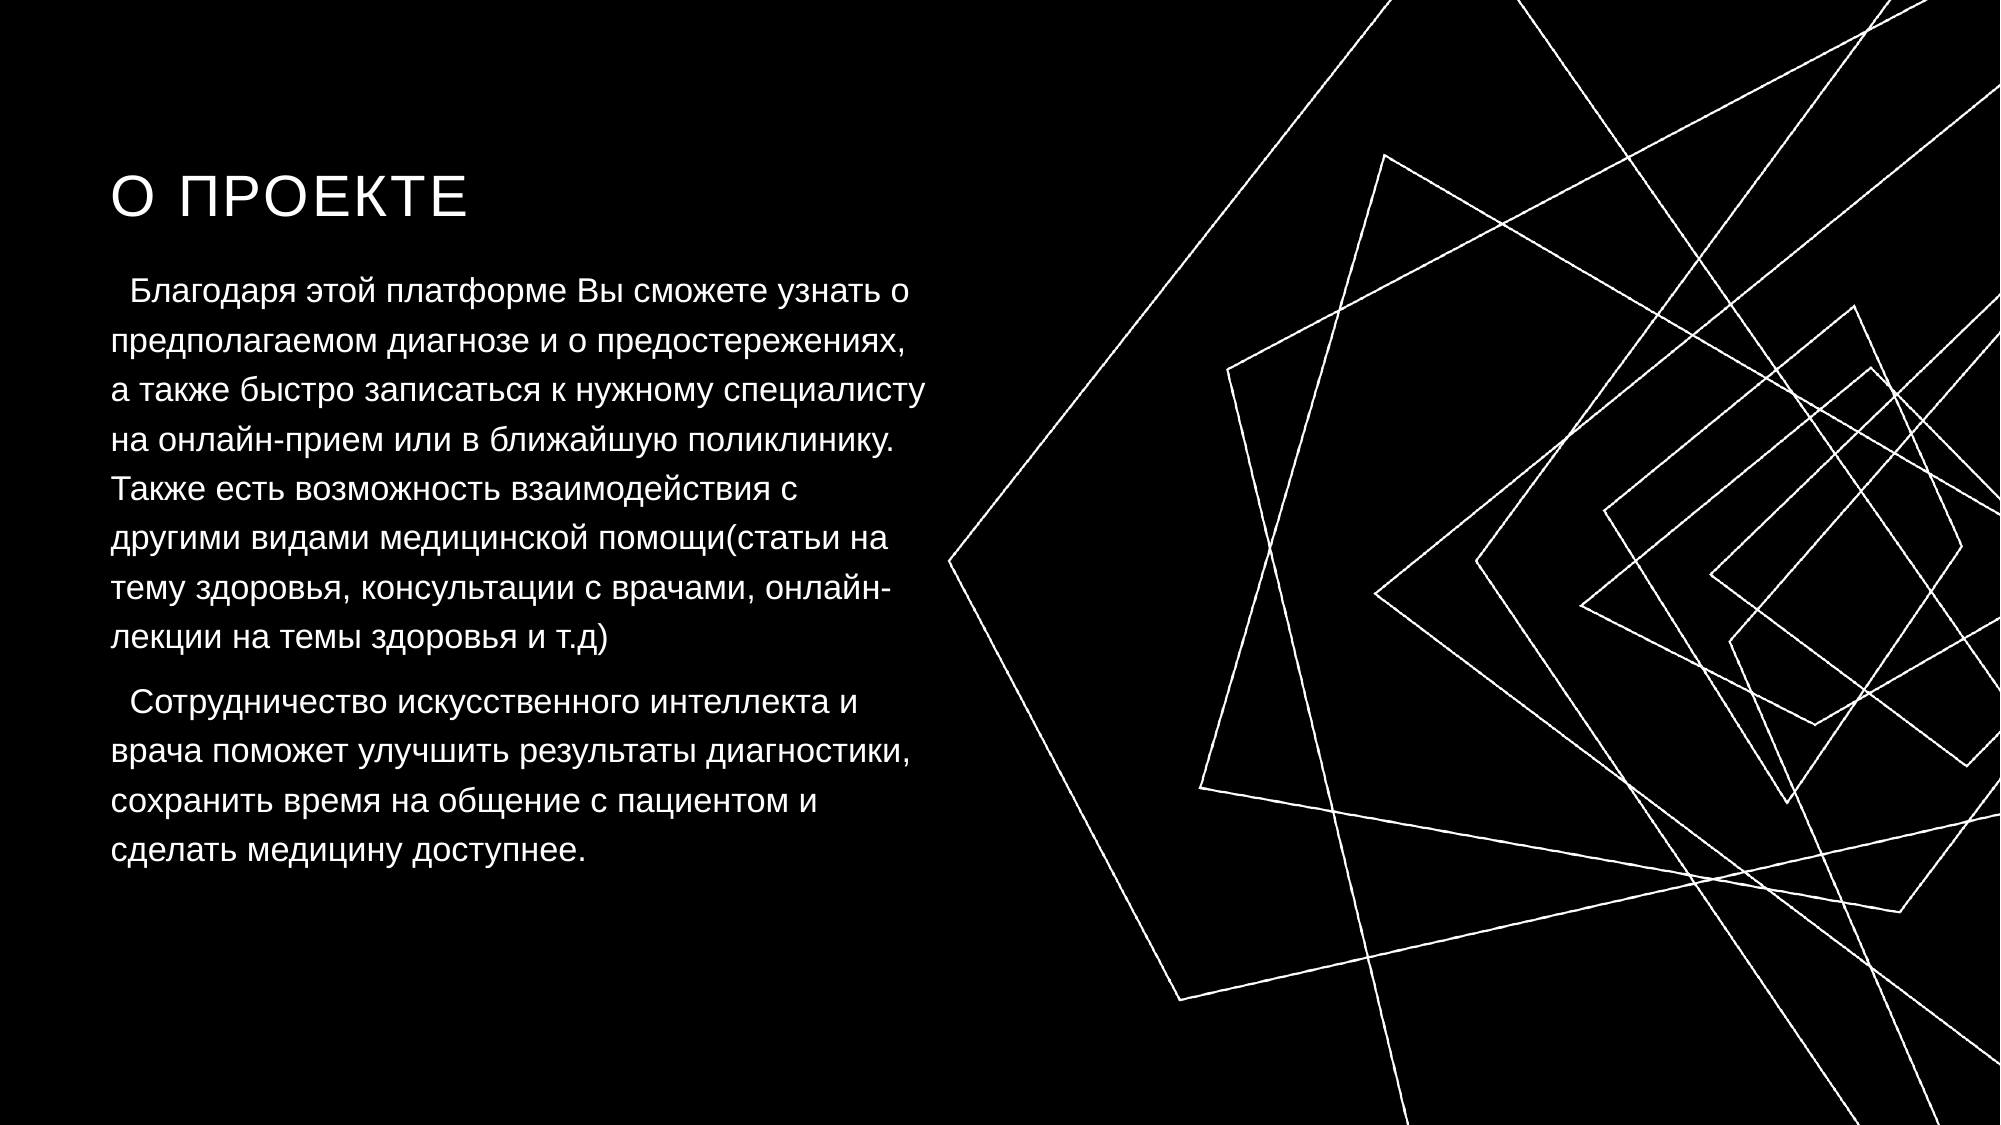

# О проекте
  Благодаря этой платформе Вы сможете узнать о предполагаемом диагнозе и о предостережениях, а также быстро записаться к нужному специалисту на онлайн-прием или в ближайшую поликлинику. Также есть возможность взаимодействия с другими видами медицинской помощи(статьи на тему здоровья, консультации с врачами, онлайн-лекции на темы здоровья и т.д)
  Сотрудничество искусственного интеллекта и врача поможет улучшить результаты диагностики, сохранить время на общение с пациентом и сделать медицину доступнее.